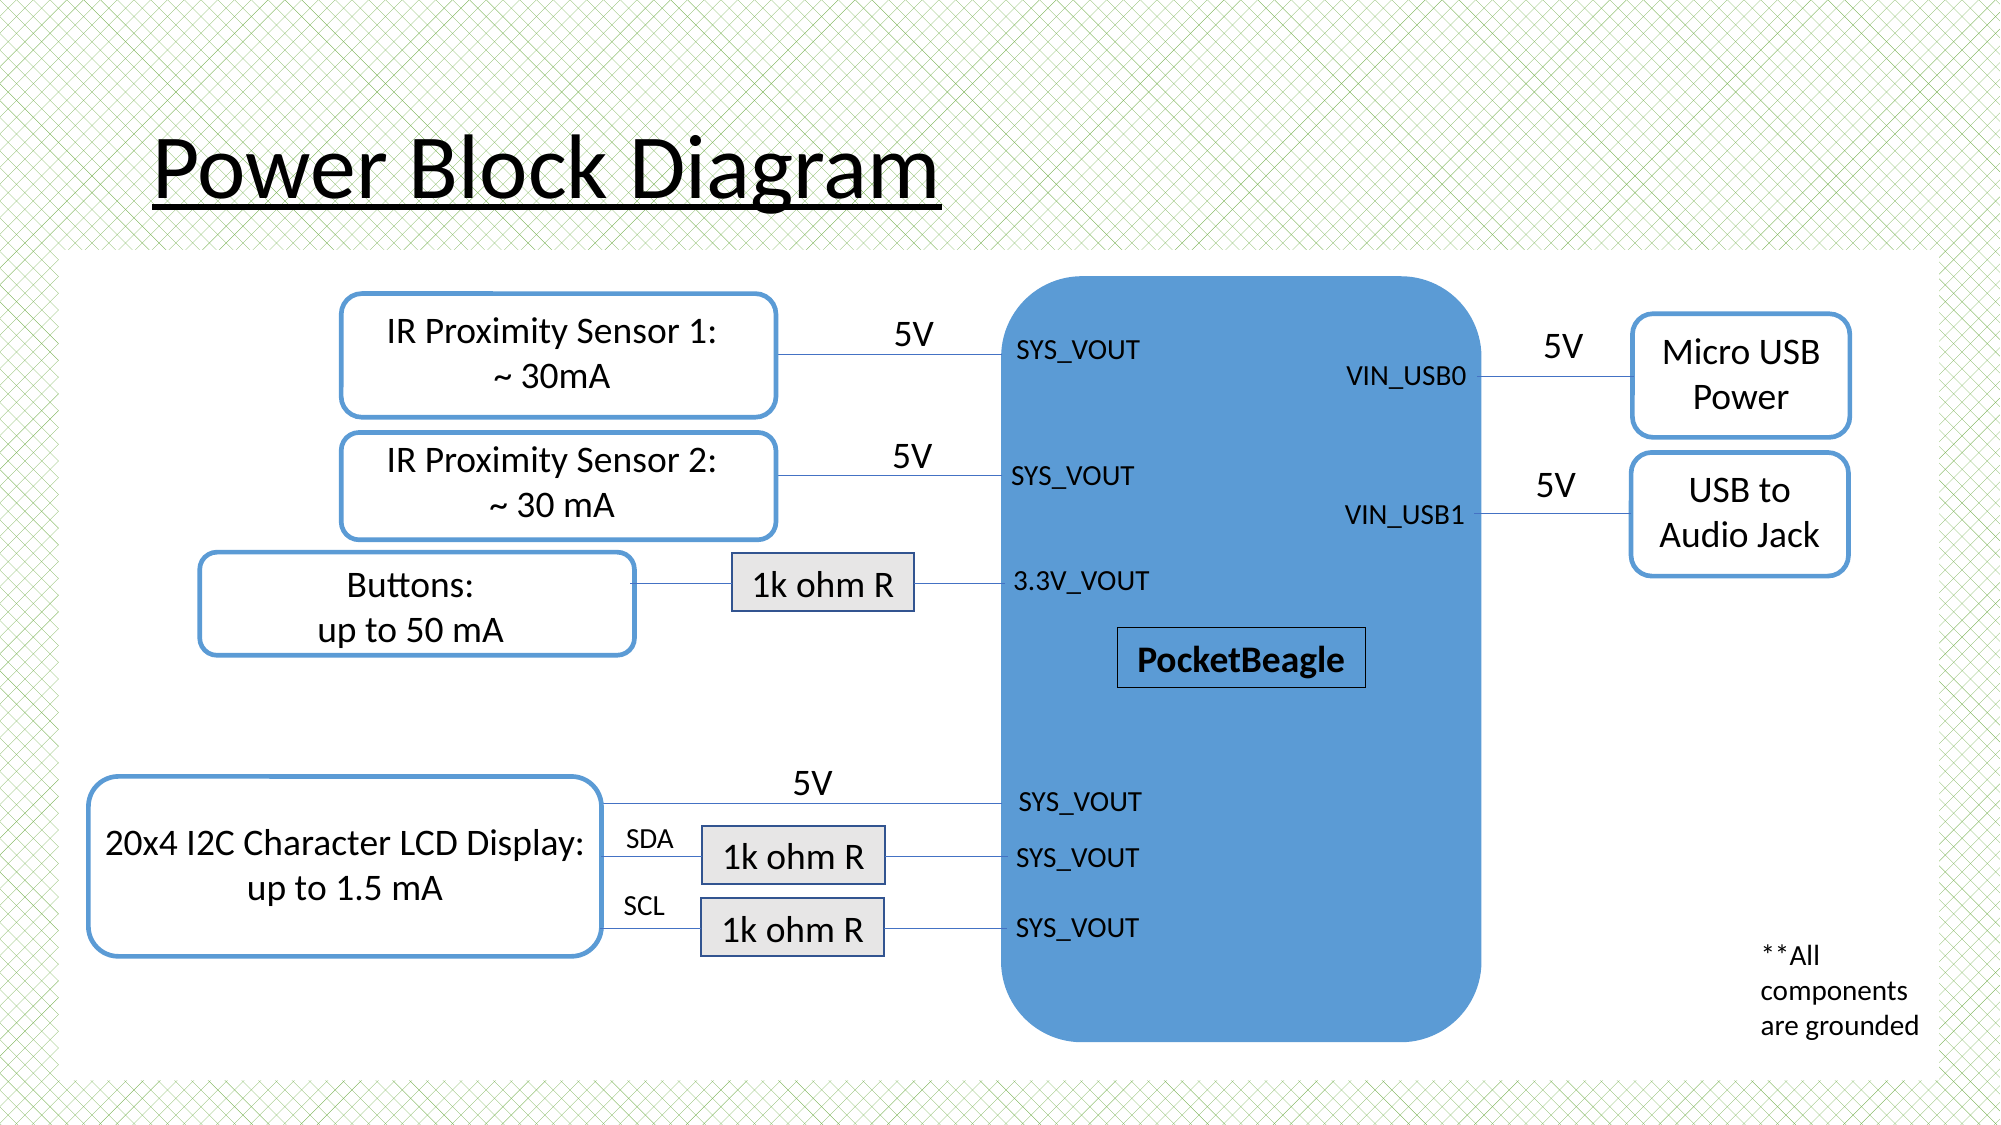

# Power Block Diagram

IR Proximity Sensor 1:
~ 30mA

5V

5V

Micro USB Power

SYS_VOUT
VIN_USB0
5V

IR Proximity Sensor 2:
~ 30 mA

SYS_VOUT
5V

USB to Audio Jack

VIN_USB1

Buttons:
up to 50 mA
1k ohm R
3.3V_VOUT
PocketBeagle
5V

SYS_VOUT

20x4 I2C Character LCD Display:
up to 1.5 mA
SDA
1k ohm R
SYS_VOUT
SCL
1k ohm R
SYS_VOUT
**All components are grounded